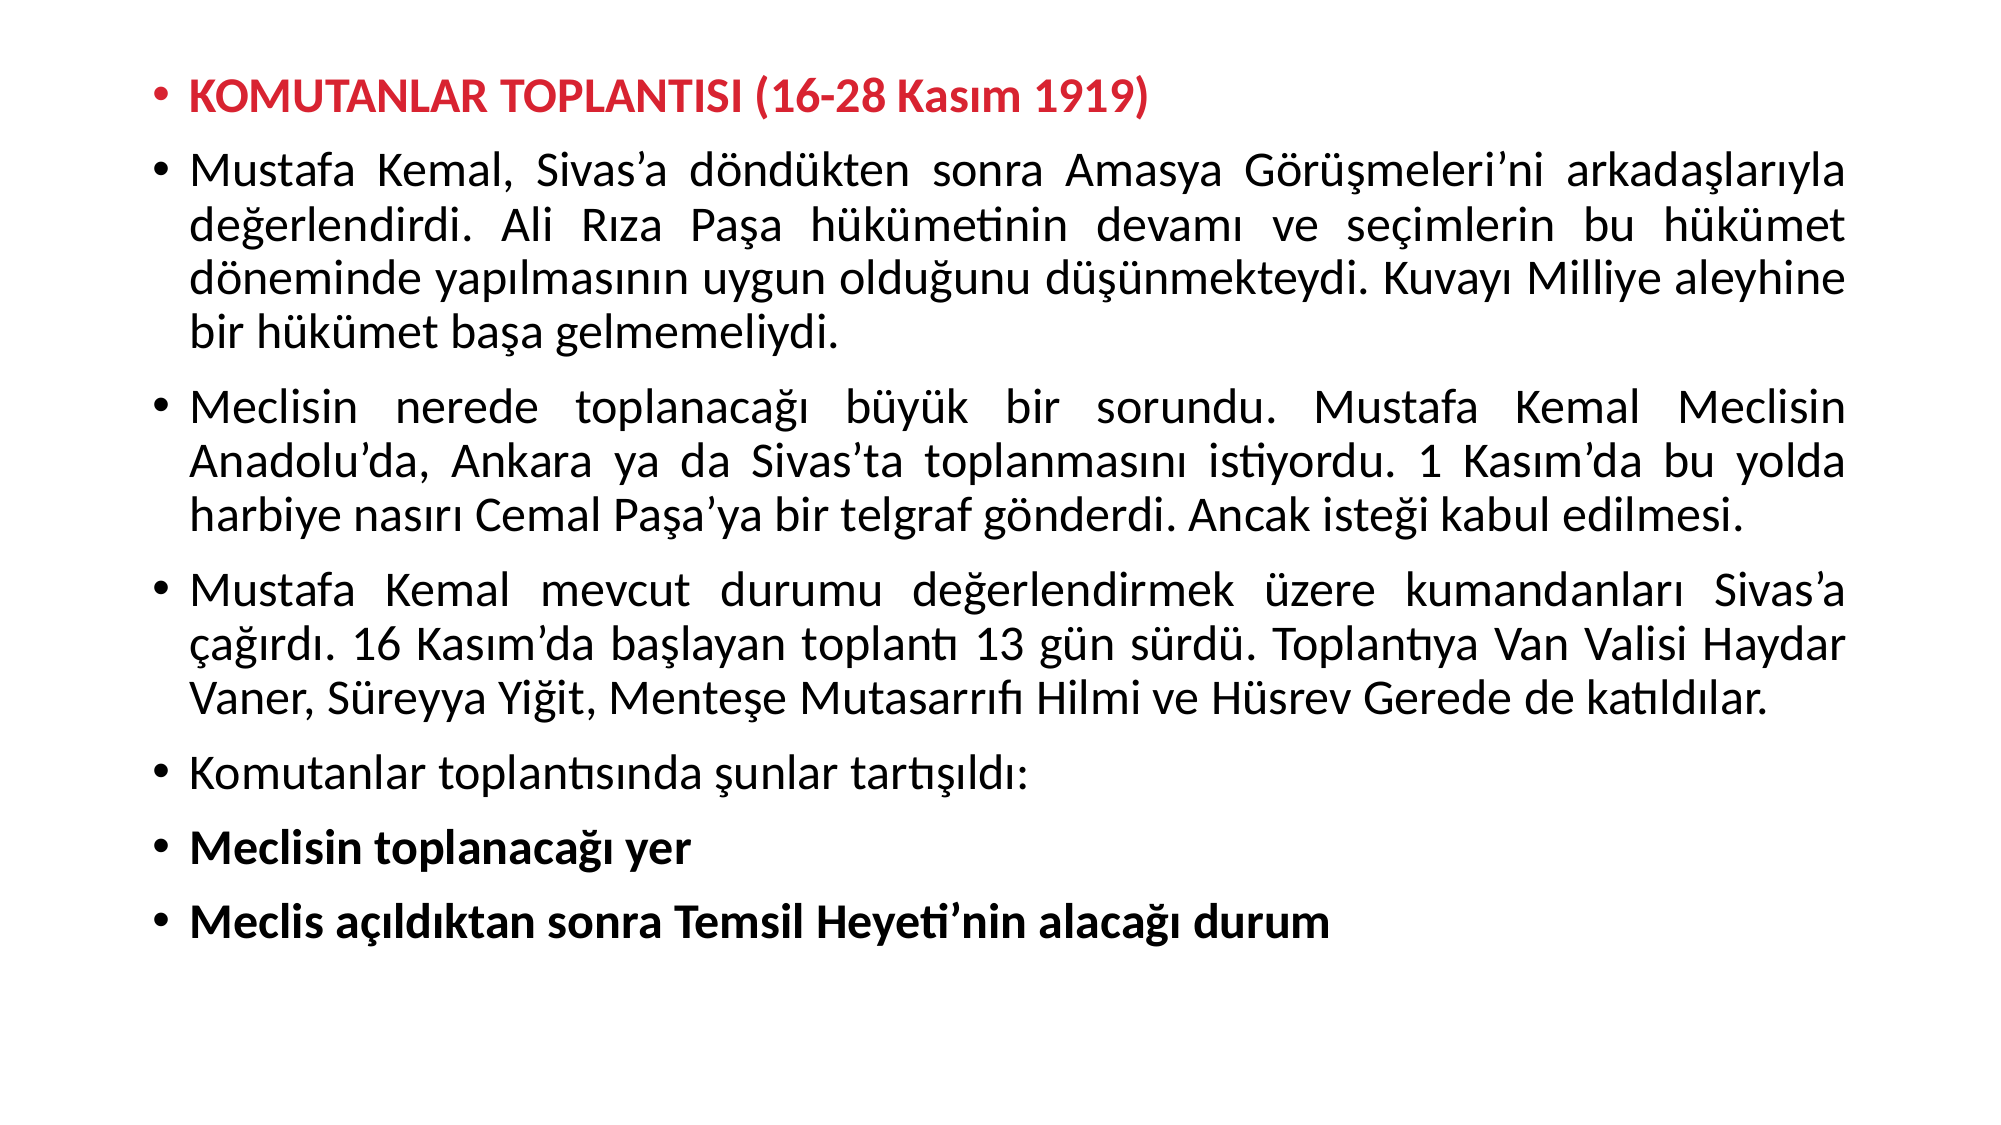

KOMUTANLAR TOPLANTISI (16-28 Kasım 1919)
Mustafa Kemal, Sivas’a döndükten sonra Amasya Görüşmeleri’ni arkadaşlarıyla değerlendirdi. Ali Rıza Paşa hükümetinin devamı ve seçimlerin bu hükümet döneminde yapılmasının uygun olduğunu düşünmekteydi. Kuvayı Milliye aleyhine bir hükümet başa gelmemeliydi.
Meclisin nerede toplanacağı büyük bir sorundu. Mustafa Kemal Meclisin Anadolu’da, Ankara ya da Sivas’ta toplanmasını istiyordu. 1 Kasım’da bu yolda harbiye nasırı Cemal Paşa’ya bir telgraf gönderdi. Ancak isteği kabul edilmesi.
Mustafa Kemal mevcut durumu değerlendirmek üzere kumandanları Sivas’a çağırdı. 16 Kasım’da başlayan toplantı 13 gün sürdü. Toplantıya Van Valisi Haydar Vaner, Süreyya Yiğit, Menteşe Mutasarrıfı Hilmi ve Hüsrev Gerede de katıldılar.
Komutanlar toplantısında şunlar tartışıldı:
Meclisin toplanacağı yer
Meclis açıldıktan sonra Temsil Heyeti’nin alacağı durum